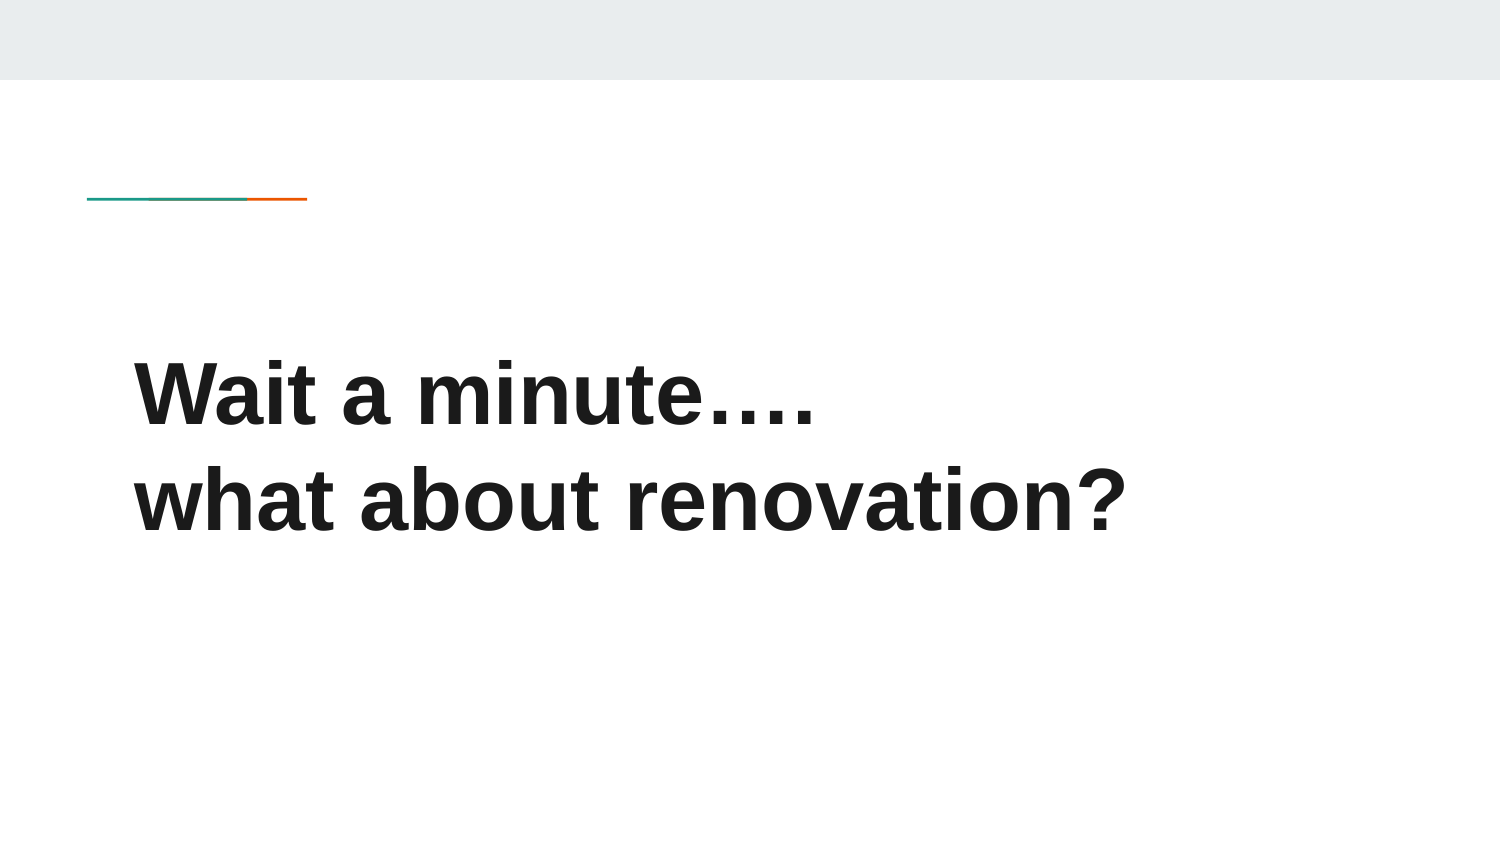

# Wait a minute…. what about renovation?